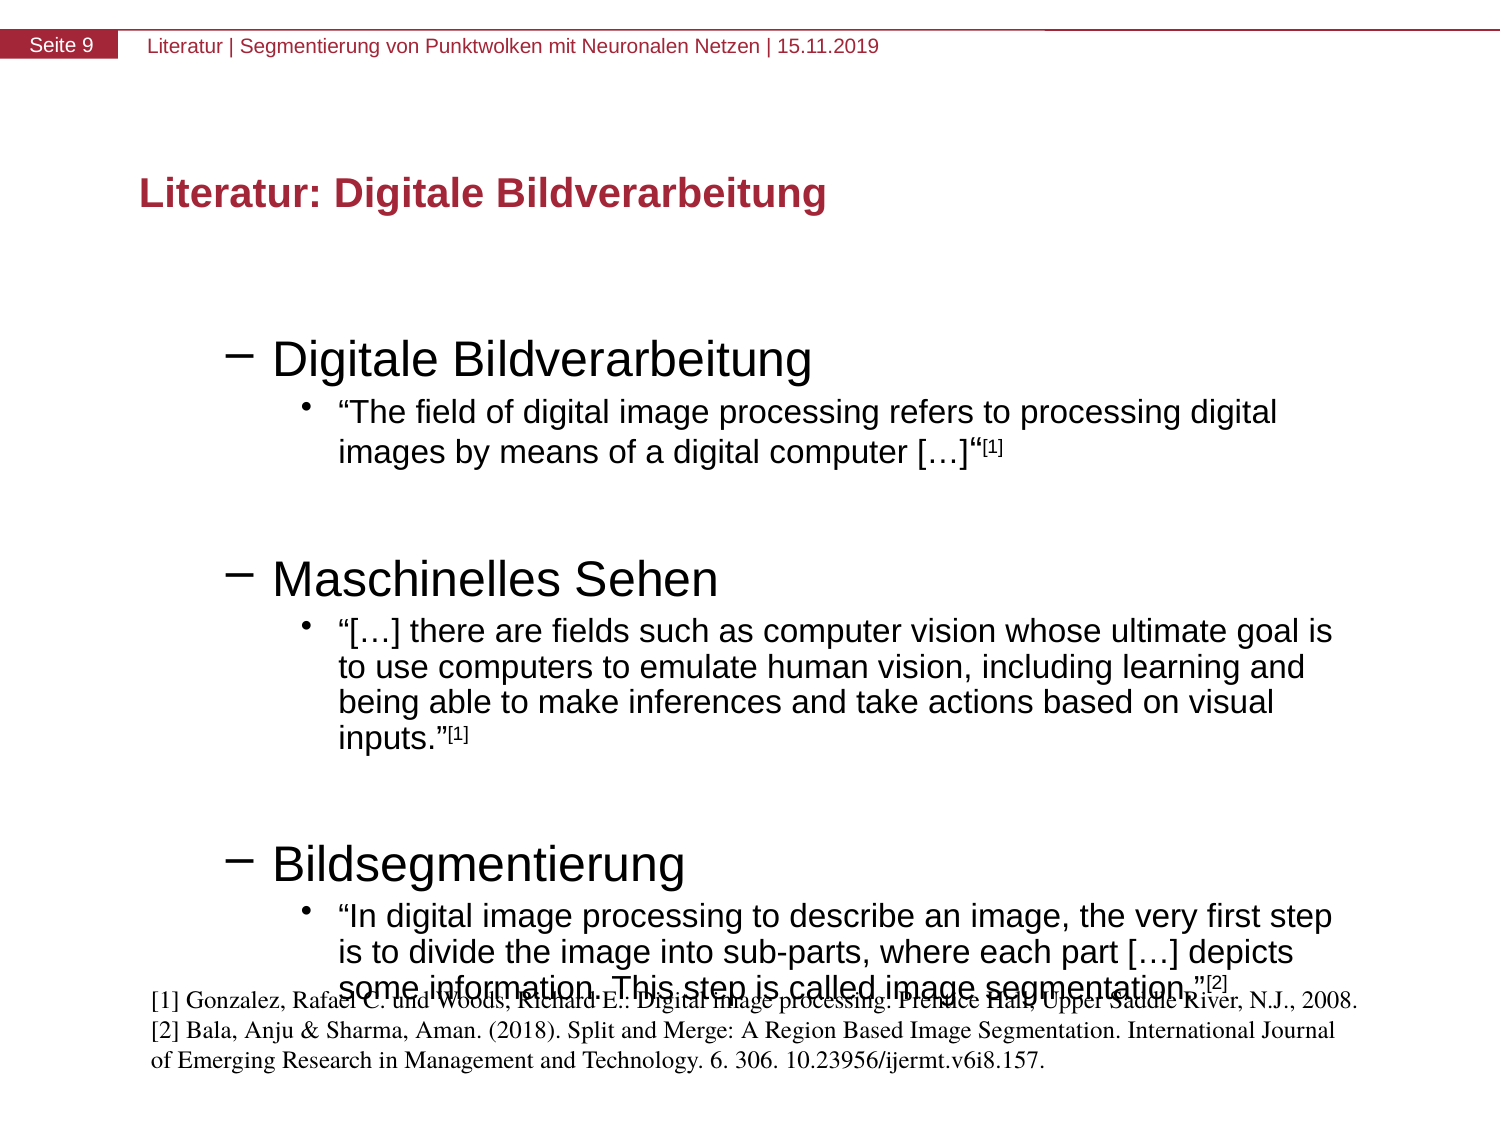

# Literatur: Digitale Bildverarbeitung
Digitale Bildverarbeitung
“The field of digital image processing refers to processing digital images by means of a digital computer […]“[1]

Maschinelles Sehen
“[…] there are fields such as computer vision whose ultimate goal is to use computers to emulate human vision, including learning and being able to make inferences and take actions based on visual inputs.”[1]

Bildsegmentierung
“In digital image processing to describe an image, the very first step is to divide the image into sub-parts, where each part […] depicts some information. This step is called image segmentation.”[2]

[1] Gonzalez, Rafael C. und Woods, Richard E.: Digital image processing. Prentice Hall, Upper Saddle River, N.J., 2008.
[2] Bala, Anju & Sharma, Aman. (2018). Split and Merge: A Region Based Image Segmentation. International Journal of Emerging Research in Management and Technology. 6. 306. 10.23956/ijermt.v6i8.157.